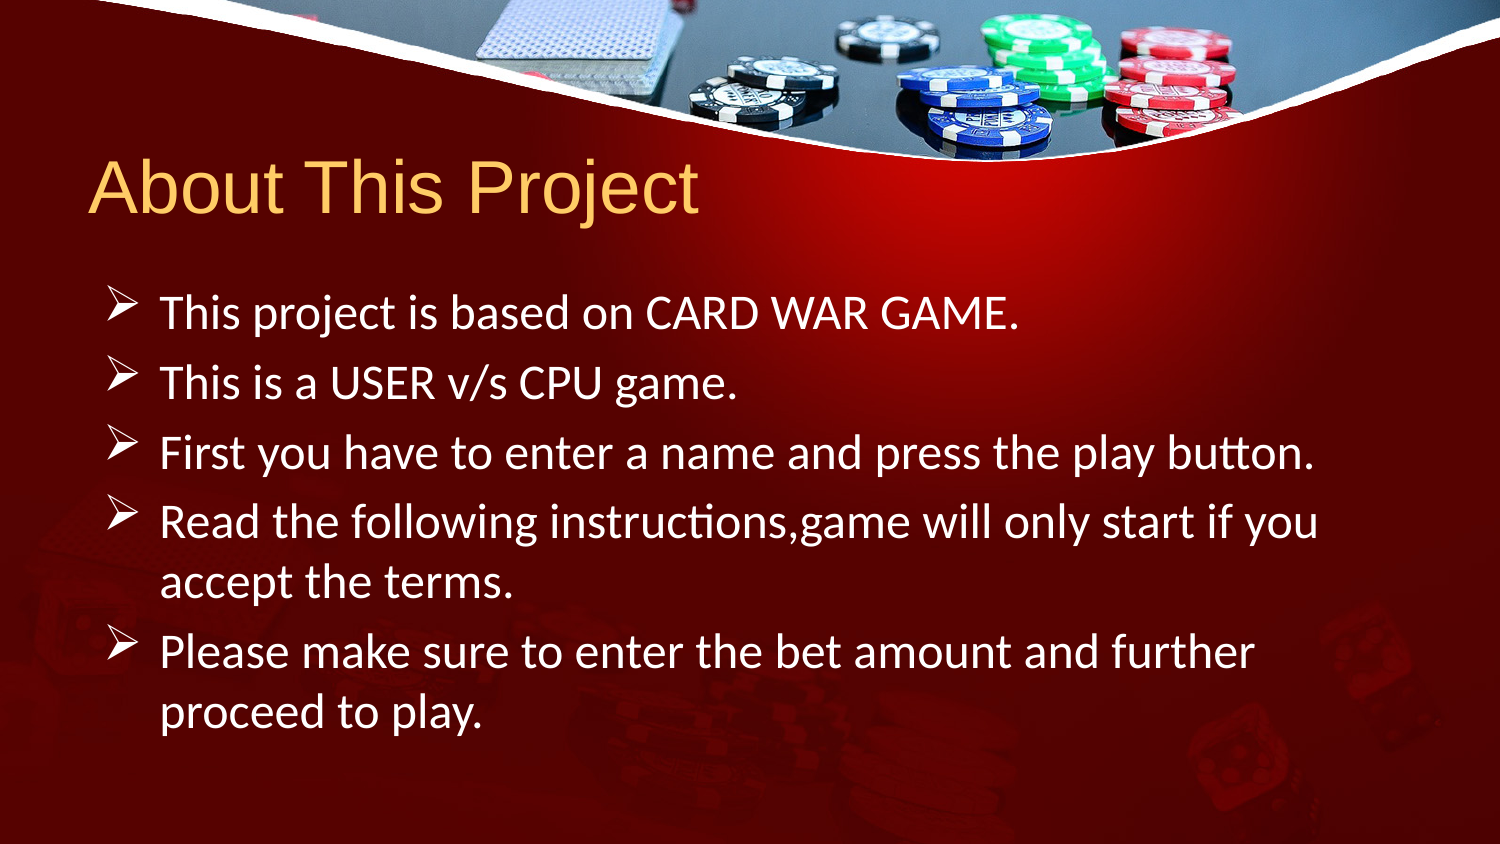

# About This Project
This project is based on CARD WAR GAME.
This is a USER v/s CPU game.
First you have to enter a name and press the play button.
Read the following instructions,game will only start if you accept the terms.
Please make sure to enter the bet amount and further proceed to play.